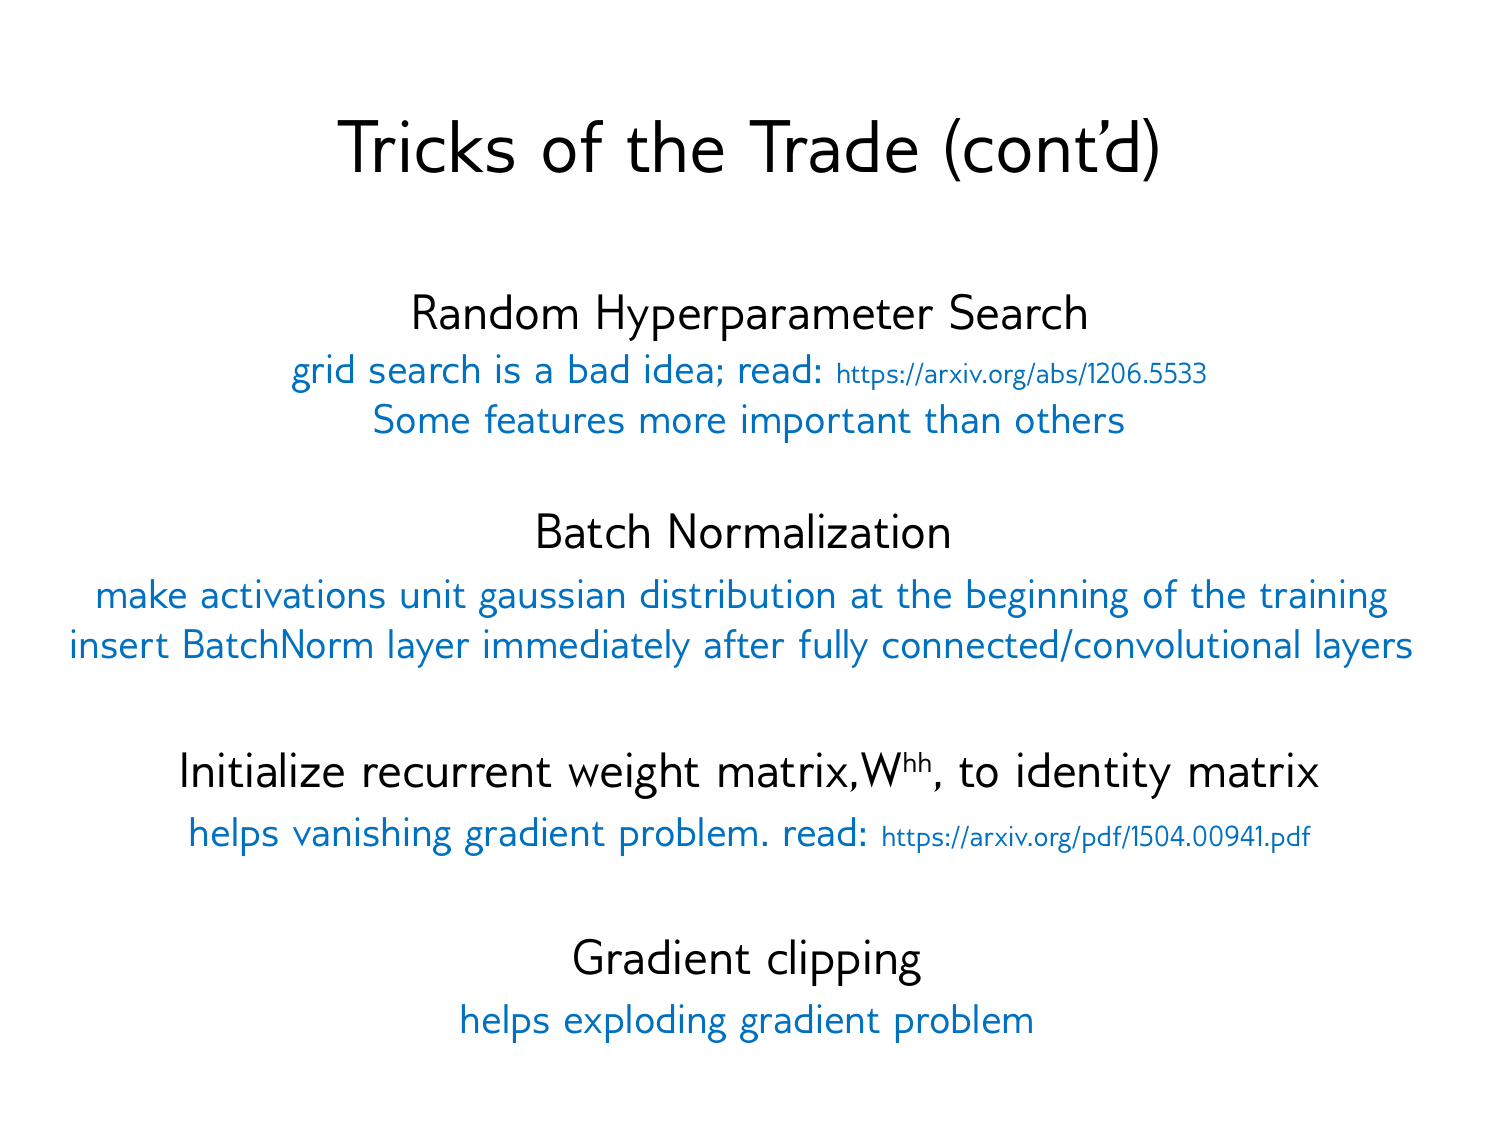

Tricks of the Trade (cont’d)
Random Hyperparameter Search
grid search is a bad idea; read: https://arxiv.org/abs/1206.5533
Some features more important than others
Batch Normalization
make activations unit gaussian distribution at the beginning of the training
insert BatchNorm layer immediately after fully connected/convolutional layers
Initialize recurrent weight matrix,Whh, to identity matrix
helps vanishing gradient problem. read: https://arxiv.org/pdf/1504.00941.pdf
Gradient clipping
helps exploding gradient problem